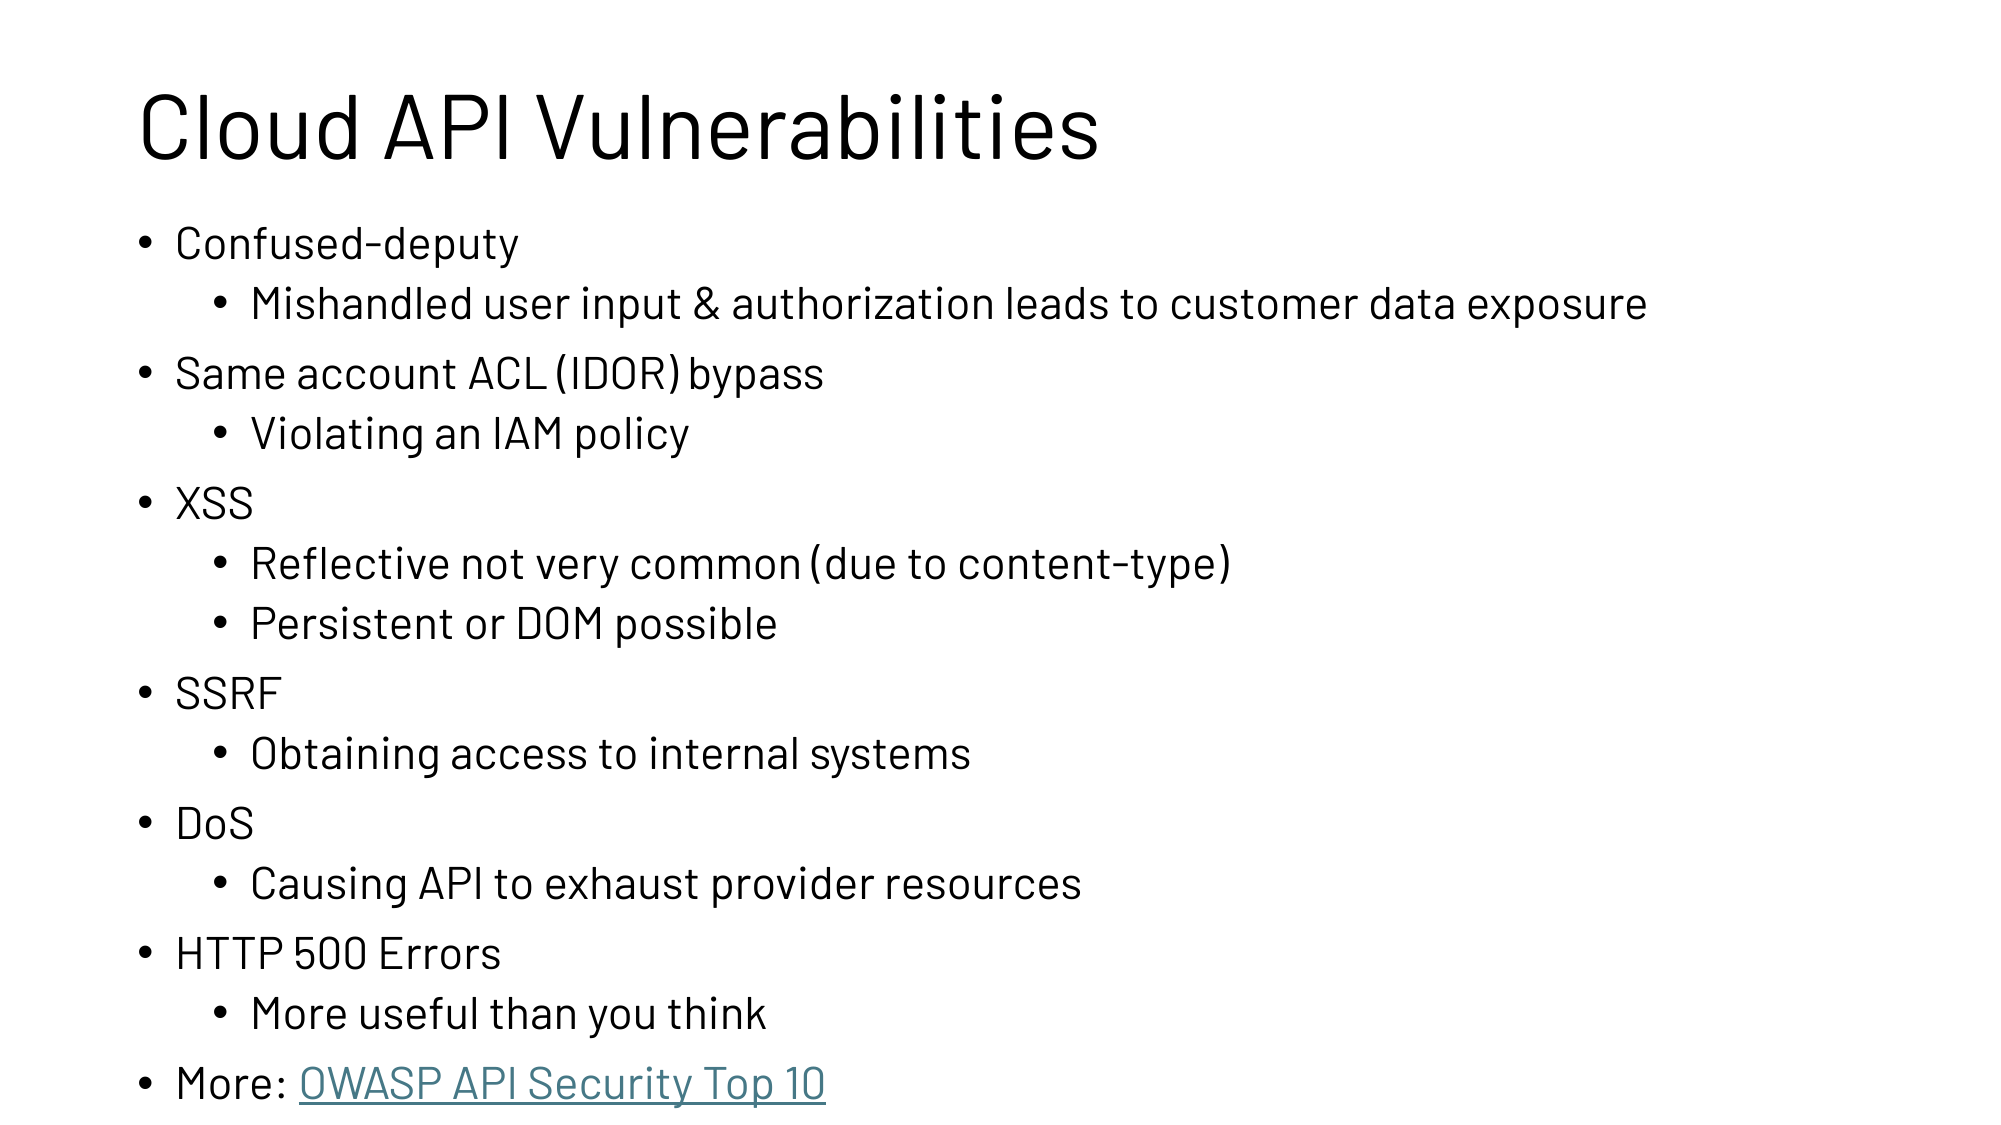

# Cloud API Vulnerabilities
Confused-deputy
Mishandled user input & authorization leads to customer data exposure
Same account ACL (IDOR) bypass
Violating an IAM policy
XSS
Reflective not very common (due to content-type)
Persistent or DOM possible
SSRF
Obtaining access to internal systems
DoS
Causing API to exhaust provider resources
HTTP 500 Errors
More useful than you think
More: OWASP API Security Top 10